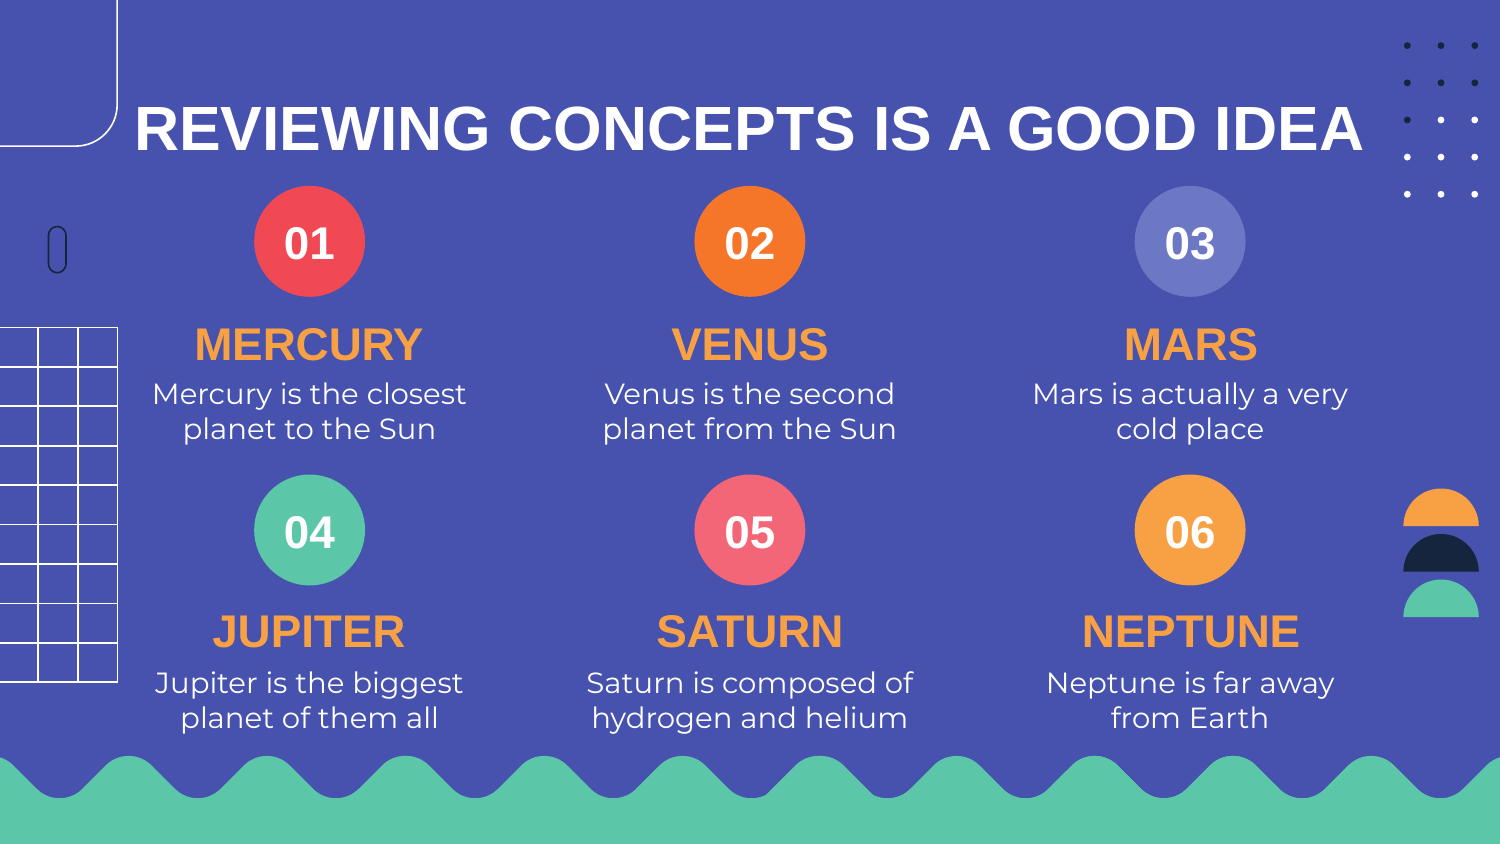

# REVIEWING CONCEPTS IS A GOOD IDEA
01
02
03
MERCURY
VENUS
MARS
Mercury is the closest planet to the Sun
Venus is the second planet from the Sun
Mars is actually a very cold place
04
05
06
JUPITER
SATURN
NEPTUNE
Jupiter is the biggest planet of them all
Saturn is composed of hydrogen and helium
Neptune is far away from Earth